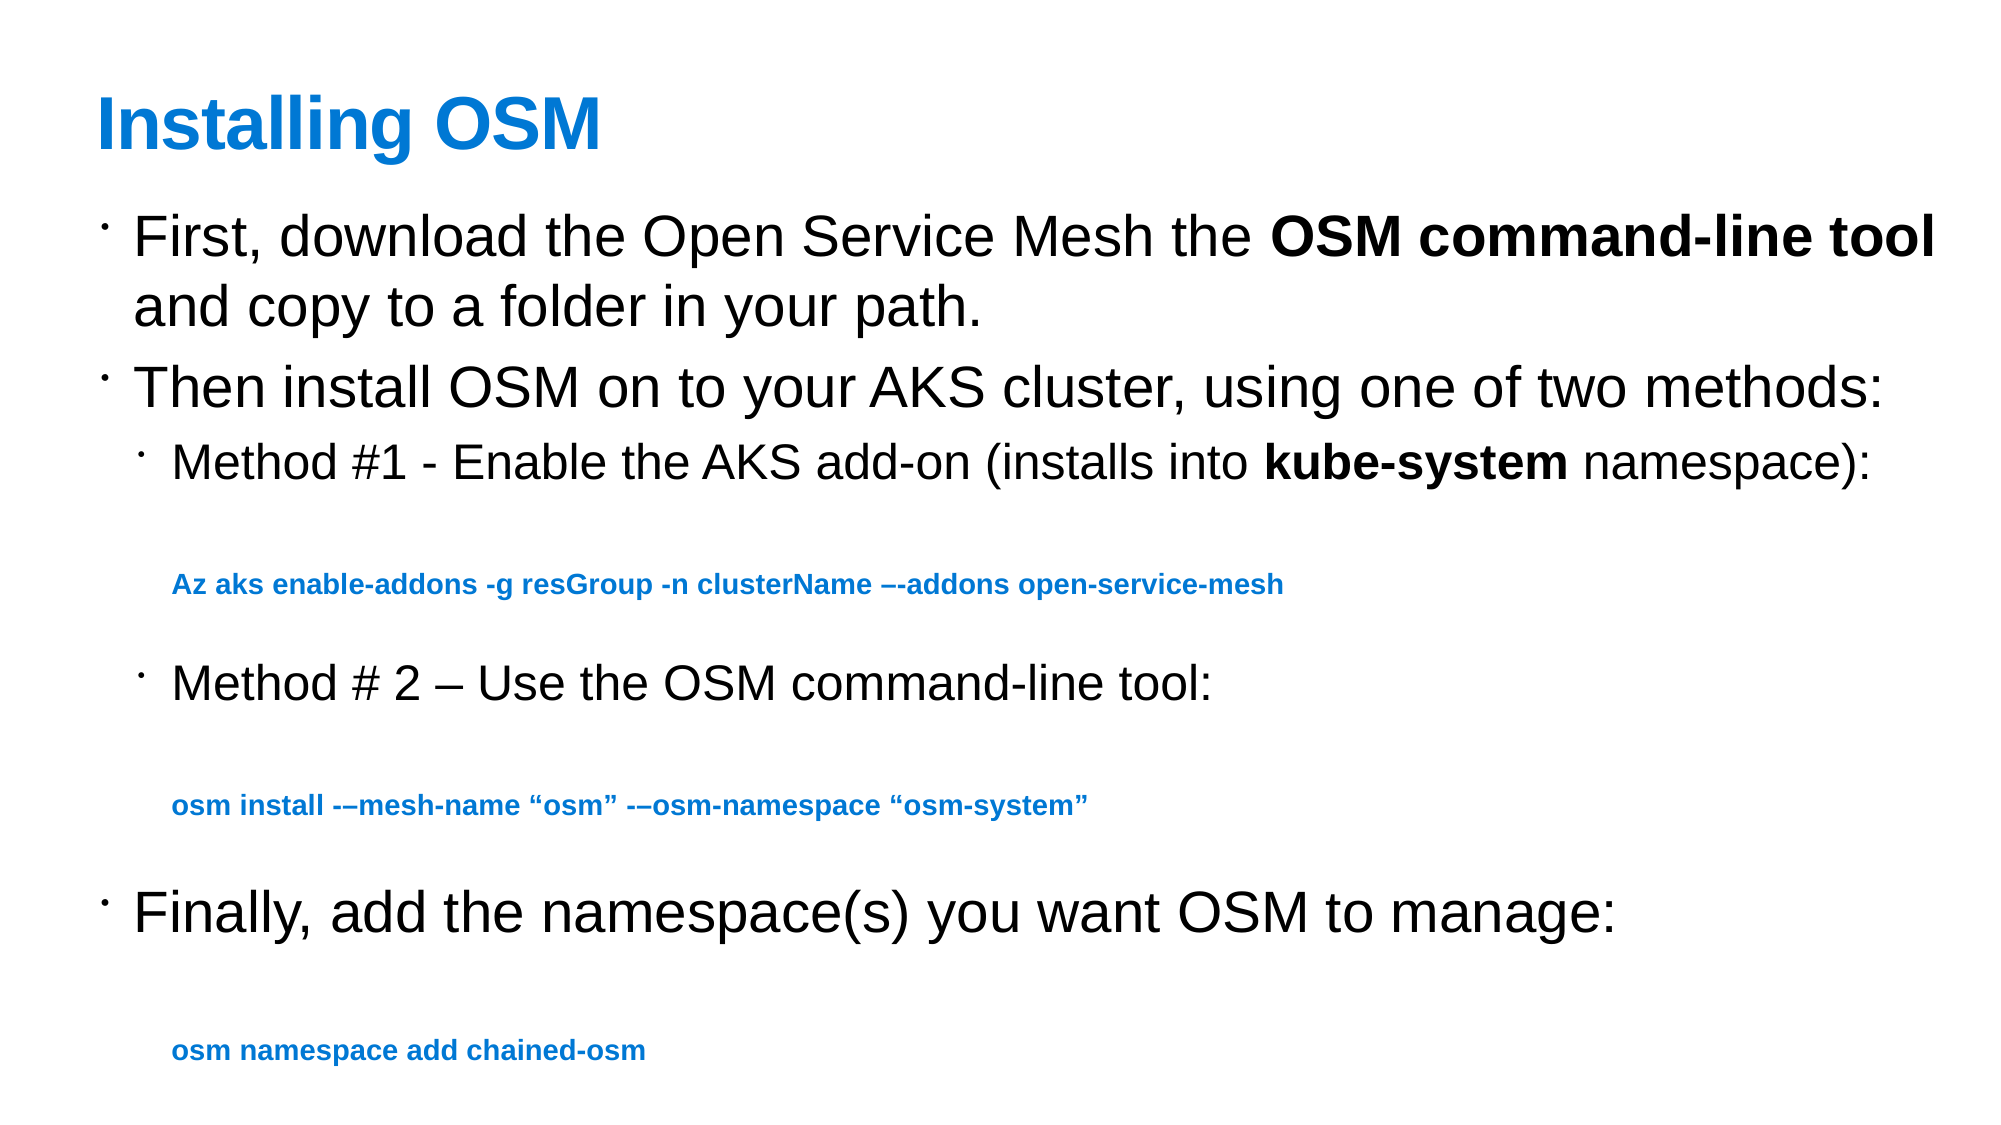

# Installing OSM
First, download the Open Service Mesh the OSM command-line tool and copy to a folder in your path.
Then install OSM on to your AKS cluster, using one of two methods:
Method #1 - Enable the AKS add-on (installs into kube-system namespace):

Az aks enable-addons -g resGroup -n clusterName –-addons open-service-mesh

Method # 2 – Use the OSM command-line tool:

osm install -–mesh-name “osm” -–osm-namespace “osm-system”

Finally, add the namespace(s) you want OSM to manage:

osm namespace add chained-osm